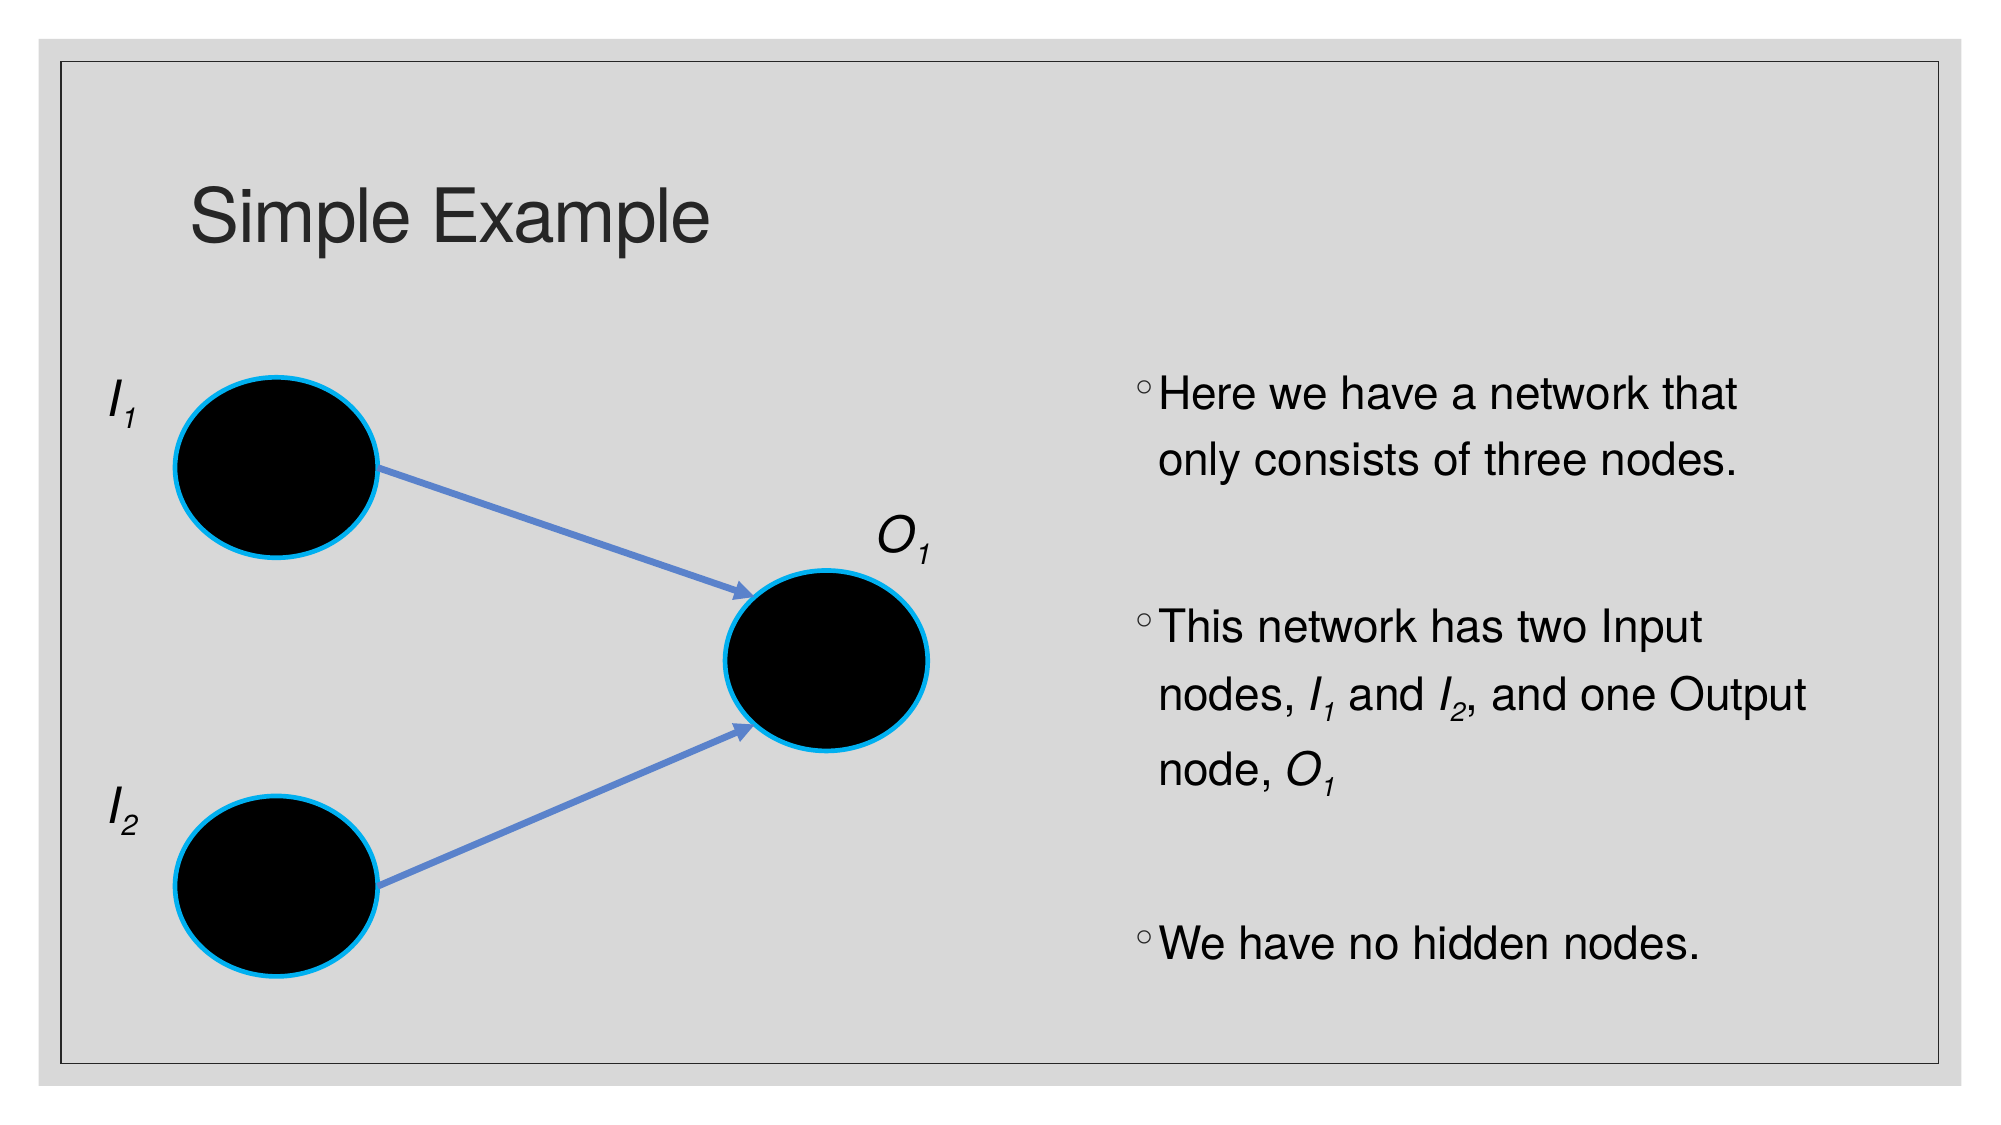

# Simple Example
Here we have a network that only consists of three nodes.

This network has two Input nodes, I1 and I2, and one Output node, O1

We have no hidden nodes.
I1

O1

I2